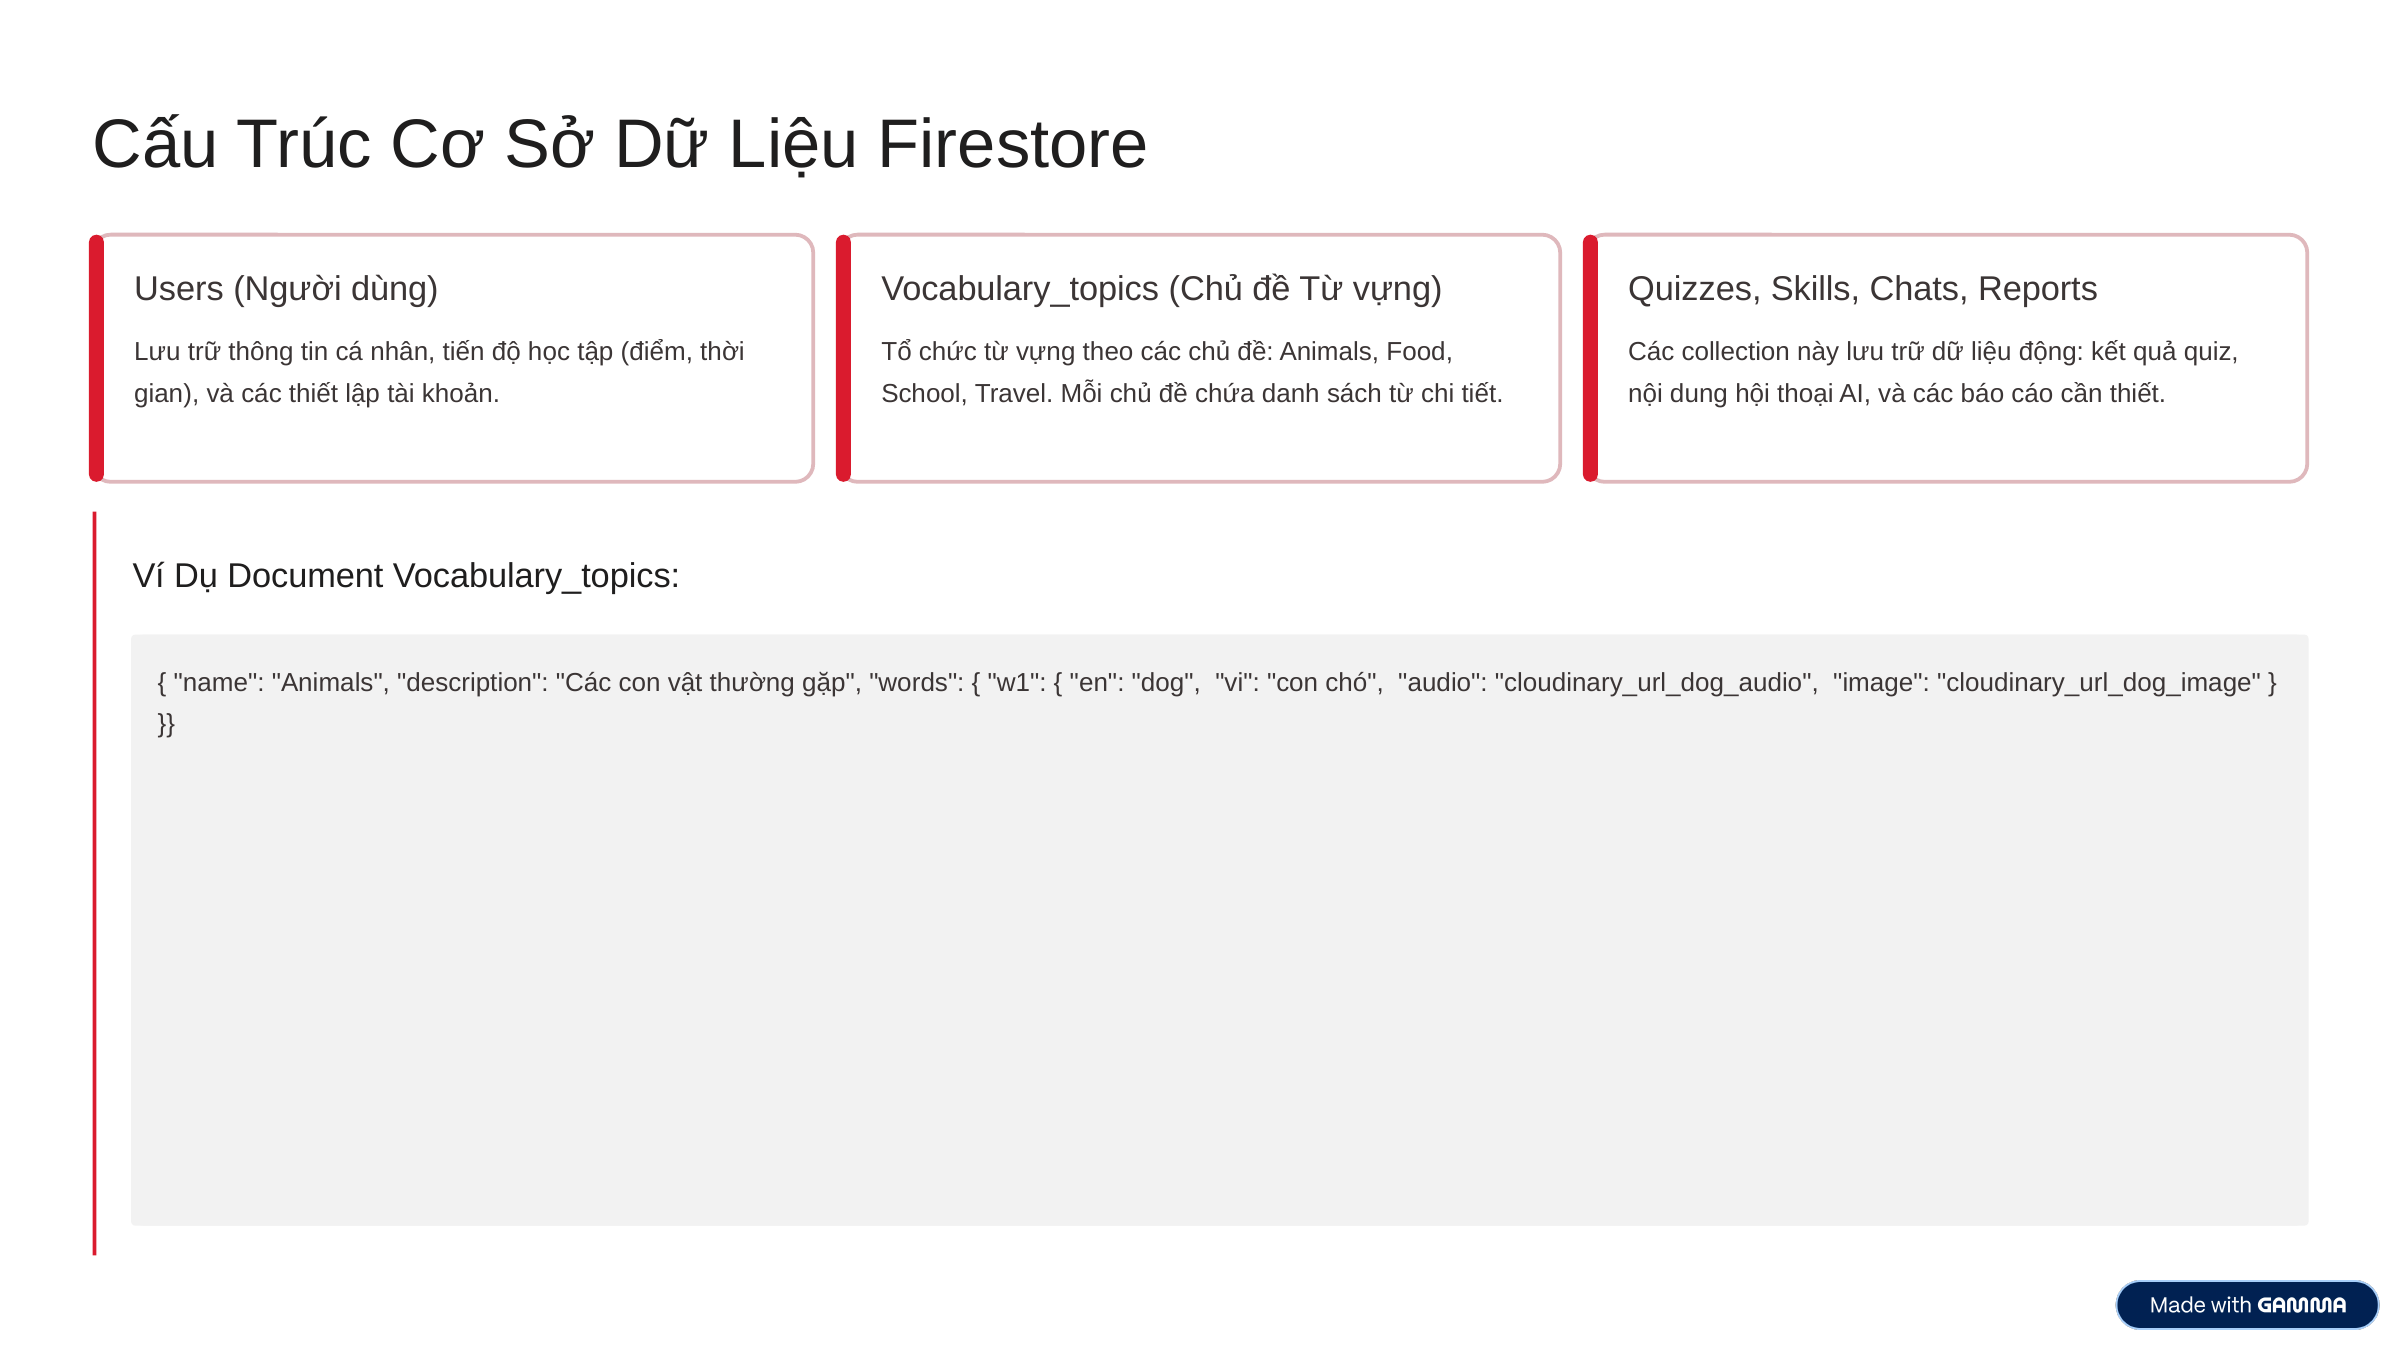

Cấu Trúc Cơ Sở Dữ Liệu Firestore

Users (Người dùng)
Vocabulary_topics (Chủ đề Từ vựng)
Quizzes, Skills, Chats, Reports
Lưu trữ thông tin cá nhân, tiến độ học tập (điểm, thời gian), và các thiết lập tài khoản.
Tổ chức từ vựng theo các chủ đề: Animals, Food, School, Travel. Mỗi chủ đề chứa danh sách từ chi tiết.
Các collection này lưu trữ dữ liệu động: kết quả quiz, nội dung hội thoại AI, và các báo cáo cần thiết.

Ví Dụ Document Vocabulary_topics:

{ "name": "Animals", "description": "Các con vật thường gặp", "words": { "w1": { "en": "dog",  "vi": "con chó",  "audio": "cloudinary_url_dog_audio",  "image": "cloudinary_url_dog_image" } }}